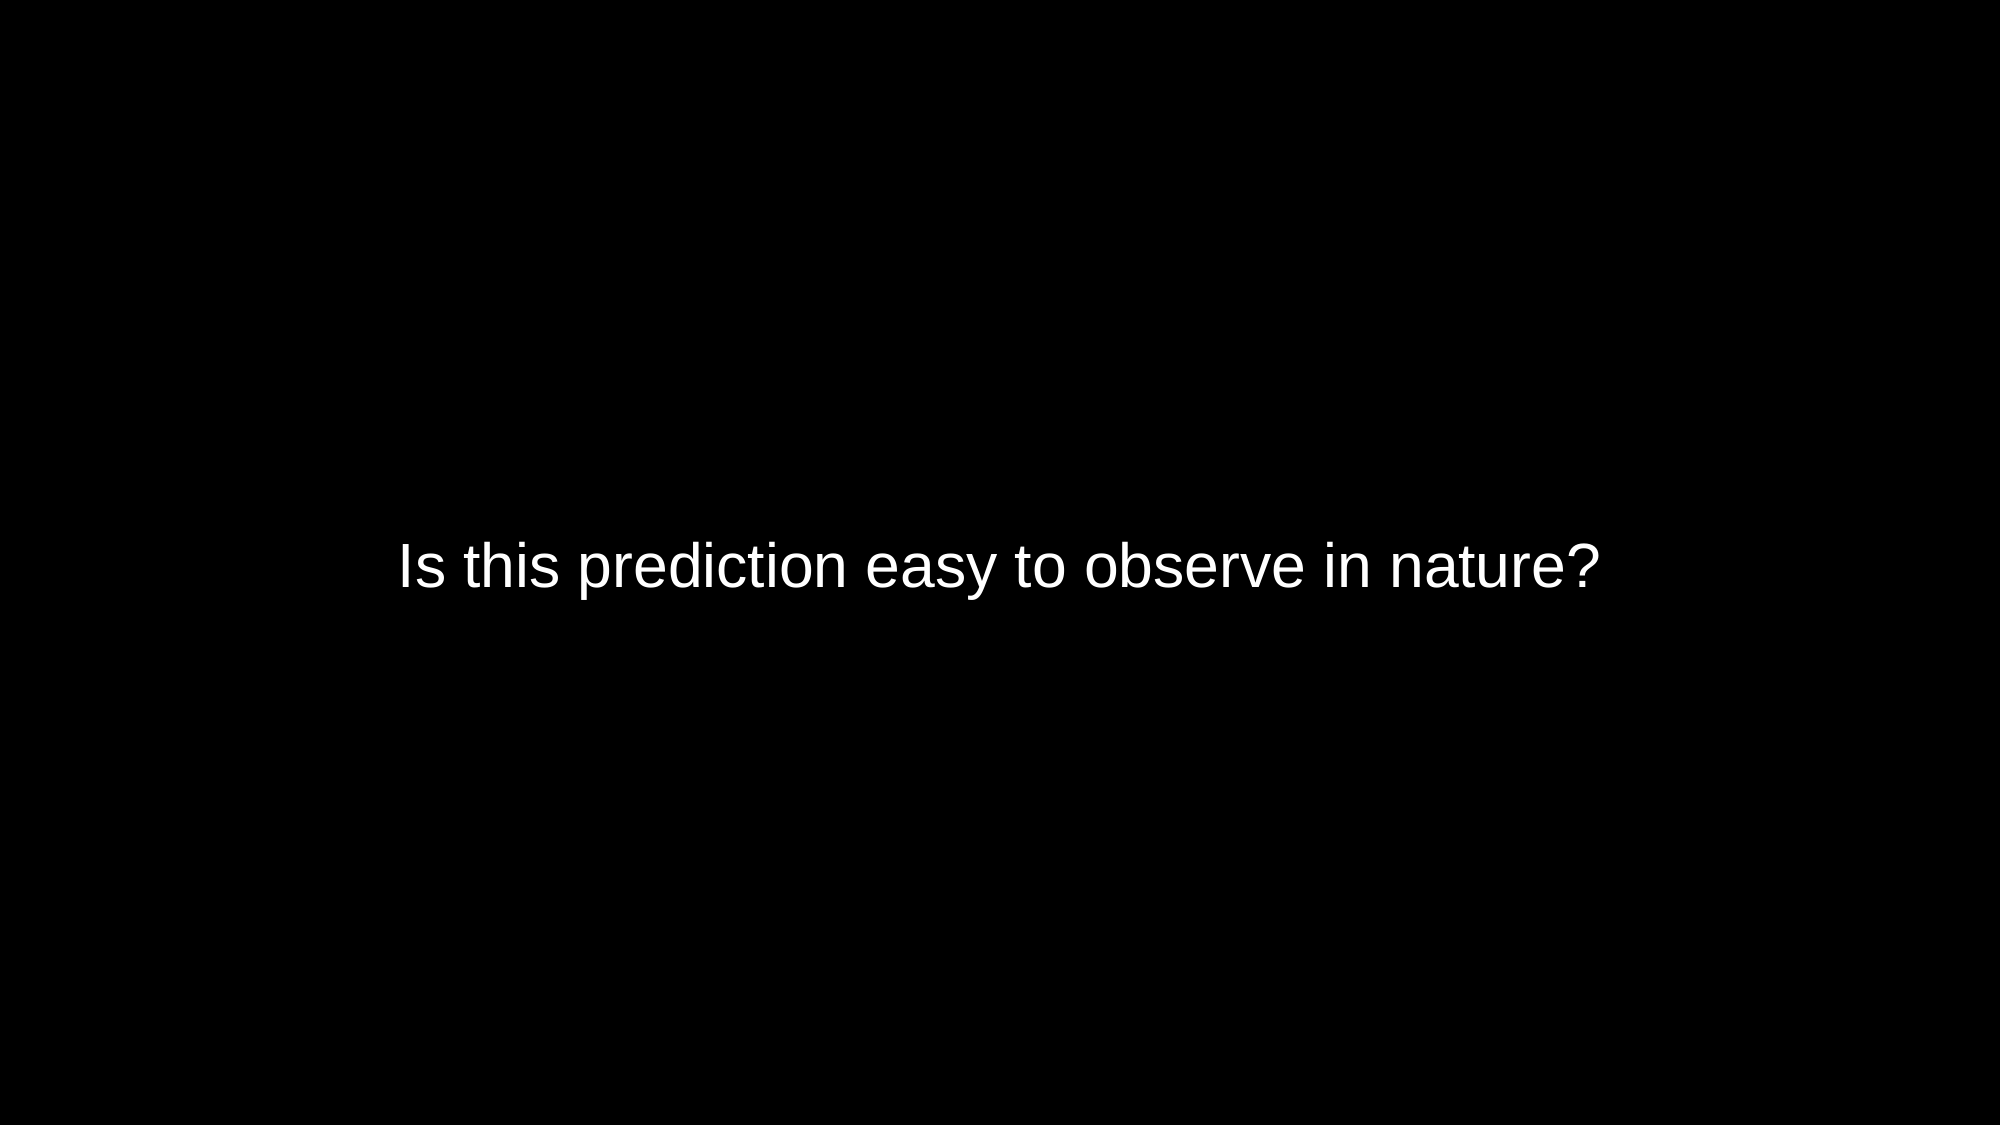

# Is this prediction easy to observe in nature?